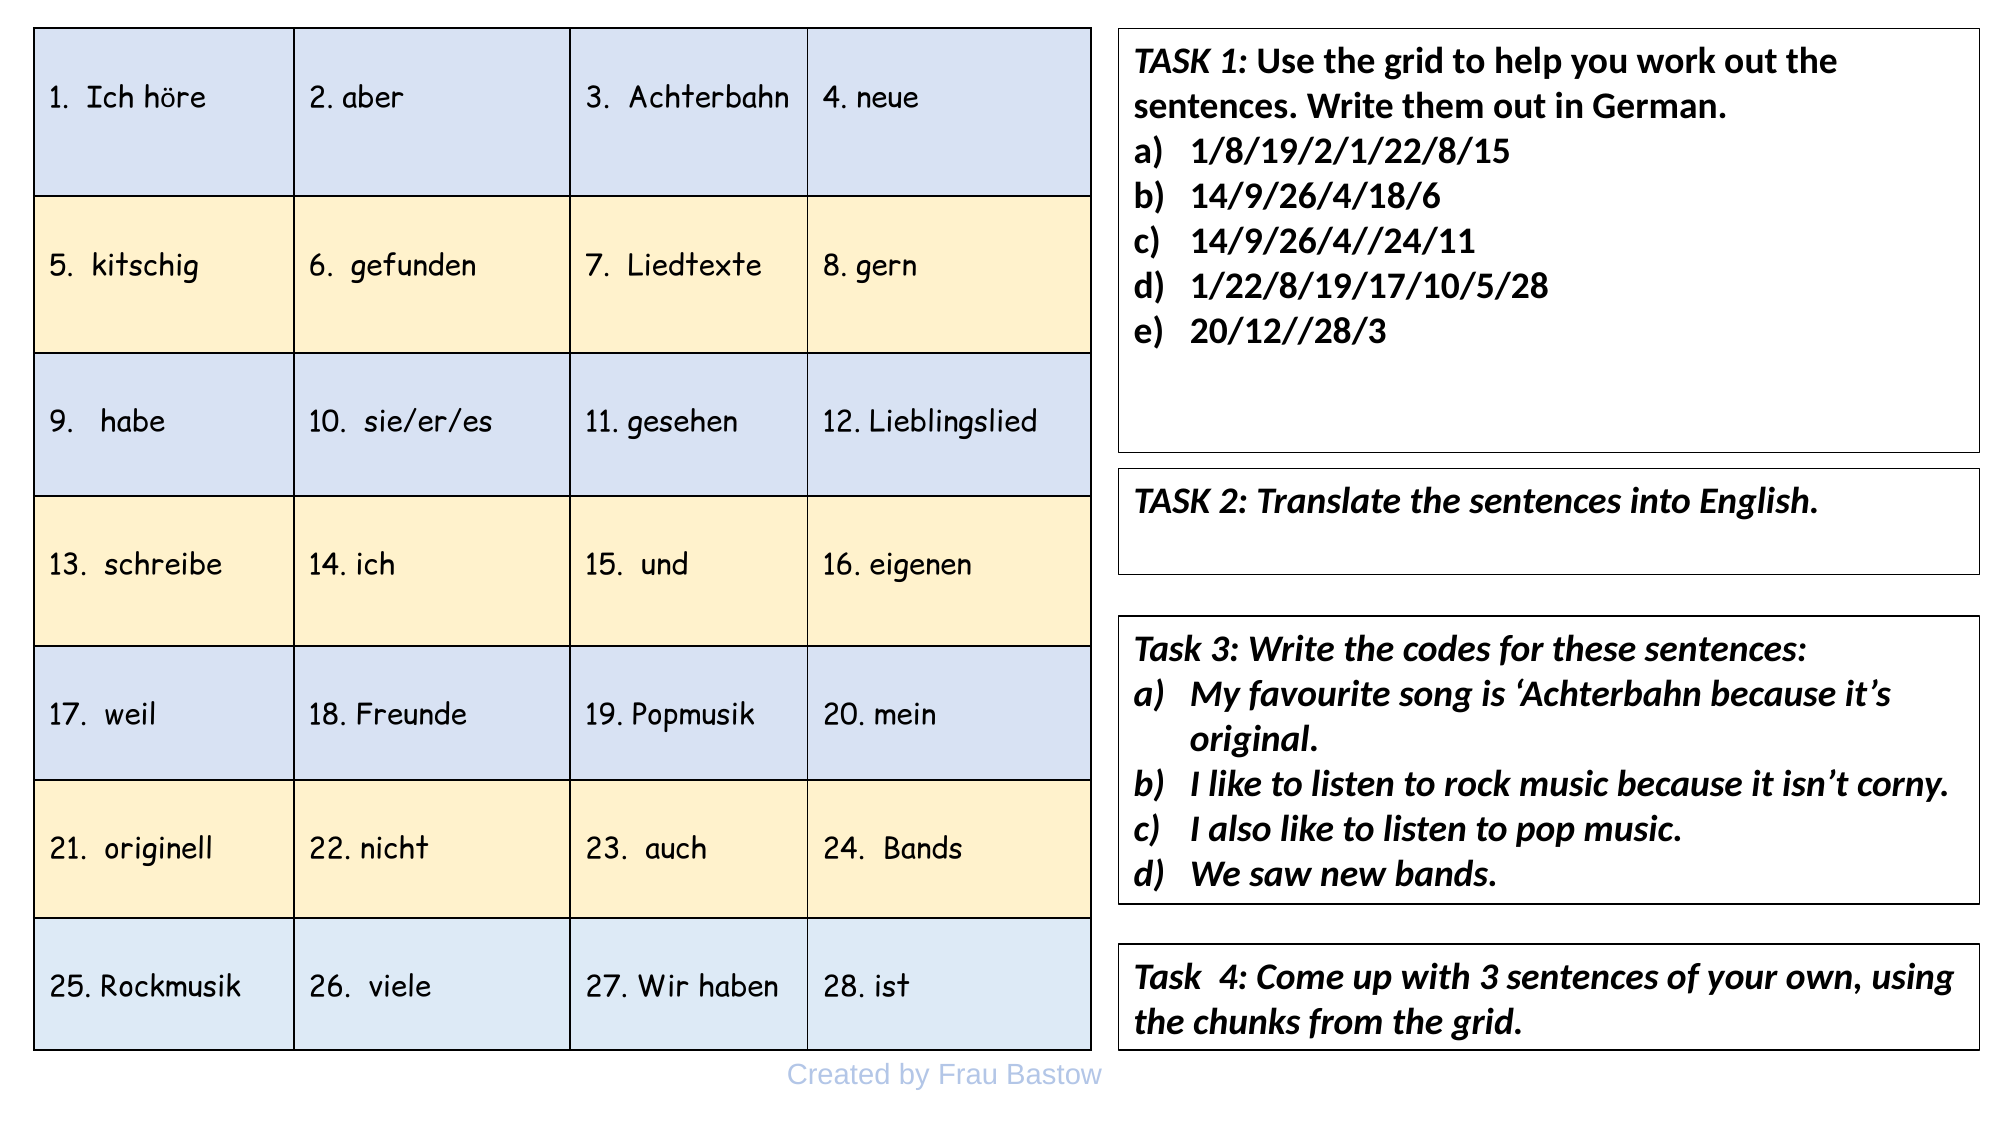

| 1. Ich höre | 2. aber | 3. Achterbahn | 4. neue |
| --- | --- | --- | --- |
| 5. kitschig | 6. gefunden | 7. Liedtexte | 8. gern |
| 9. habe | 10. sie/er/es | 11. gesehen | 12. Lieblingslied |
| 13. schreibe | 14. ich | 15. und | 16. eigenen |
| 17. weil | 18. Freunde | 19. Popmusik | 20. mein |
| 21. originell | 22. nicht | 23. auch | 24. Bands |
| 25. Rockmusik | 26. viele | 27. Wir haben | 28. ist |
TASK 1: Use the grid to help you work out the sentences. Write them out in German.
1/8/19/2/1/22/8/15
14/9/26/4/18/6
14/9/26/4//24/11
1/22/8/19/17/10/5/28
20/12//28/3

TASK 2: Translate the sentences into English.

Task 3: Write the codes for these sentences:
My favourite song is ‘Achterbahn because it’s original.
I like to listen to rock music because it isn’t corny.
I also like to listen to pop music.
We saw new bands.
Task  4: Come up with 3 sentences of your own, using the chunks from the grid.